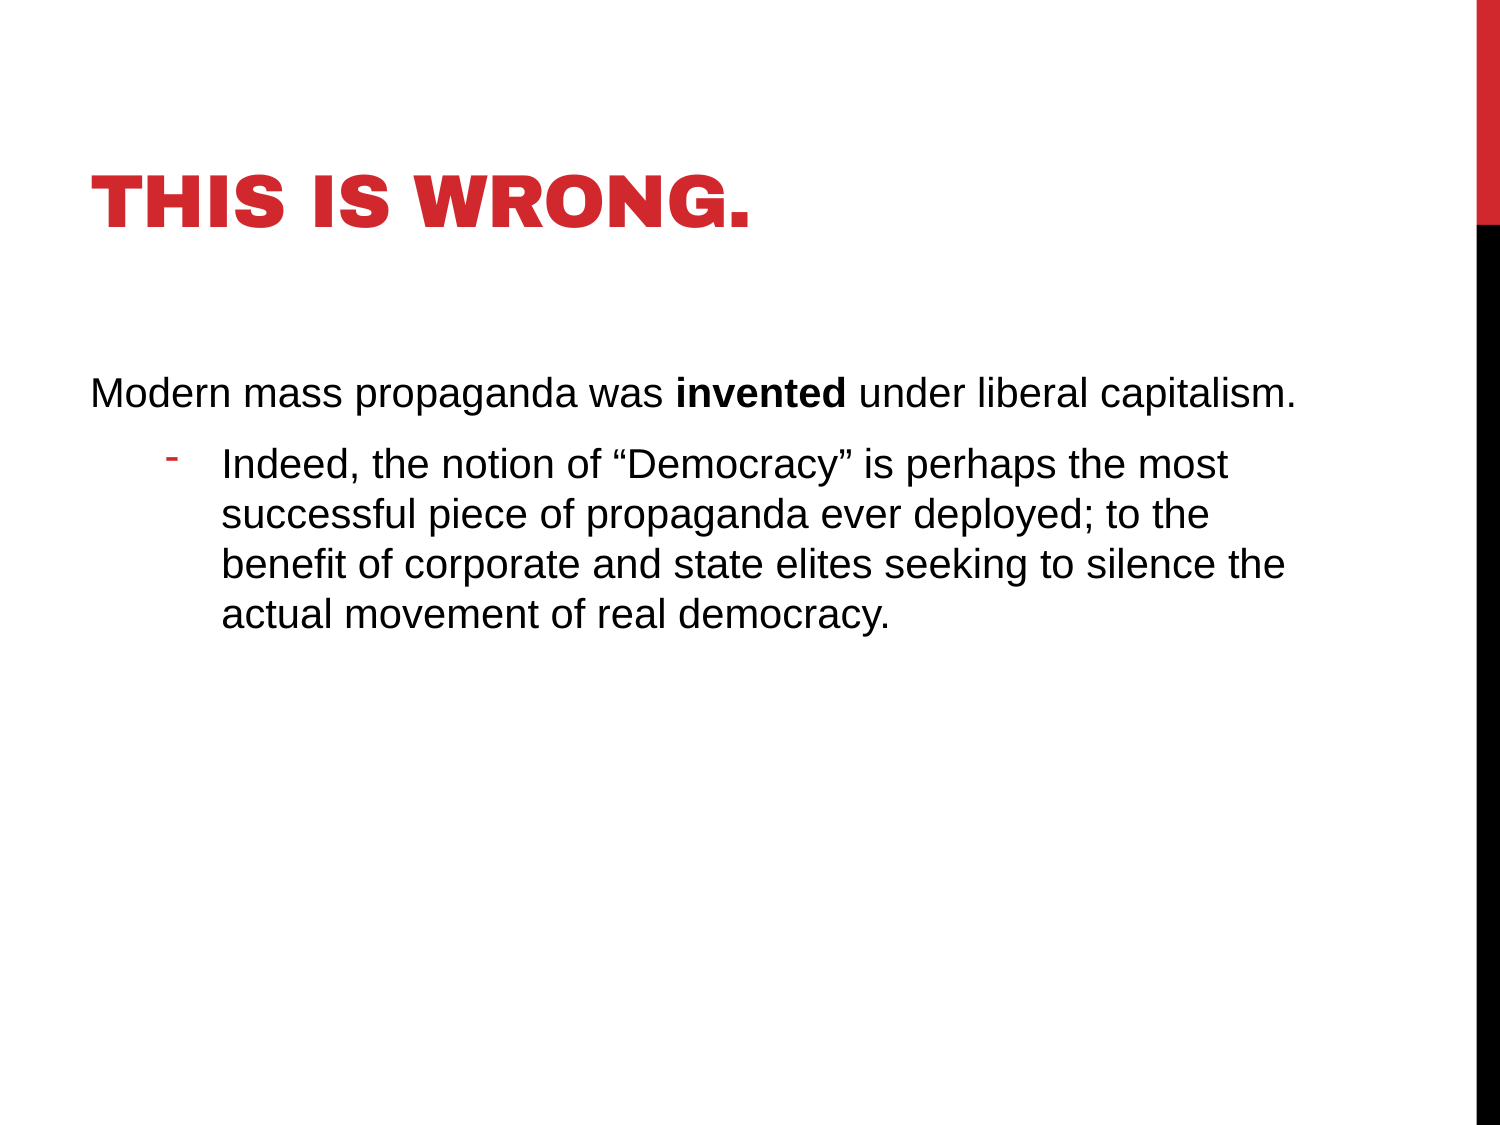

# This is wrong.

Modern mass propaganda was invented under liberal capitalism.
Indeed, the notion of “Democracy” is perhaps the most successful piece of propaganda ever deployed; to the benefit of corporate and state elites seeking to silence the actual movement of real democracy.